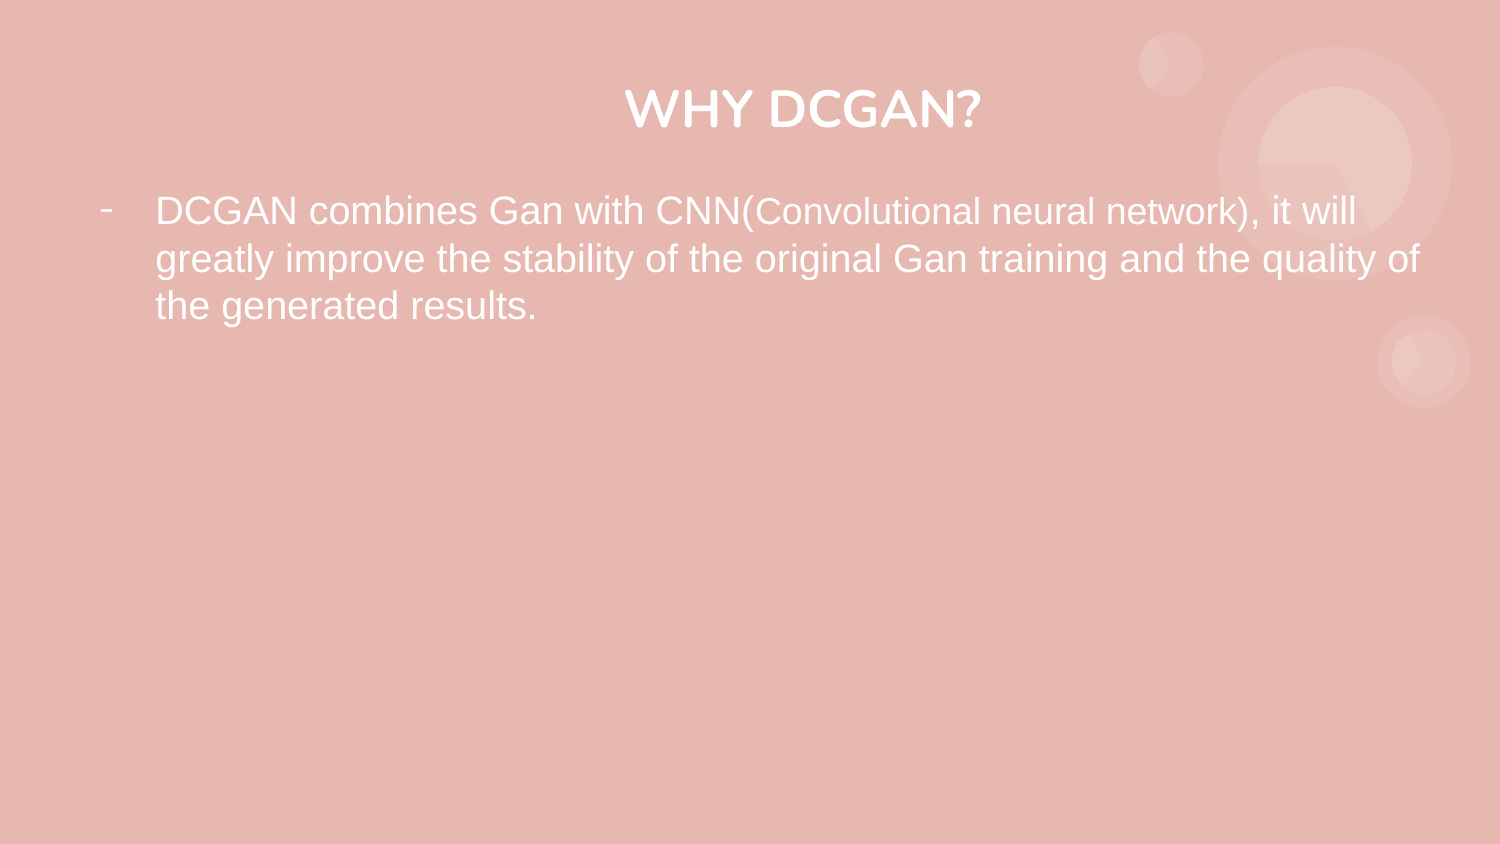

WHY DCGAN?

DCGAN combines Gan with CNN(Convolutional neural network), it will greatly improve the stability of the original Gan training and the quality of the generated results.